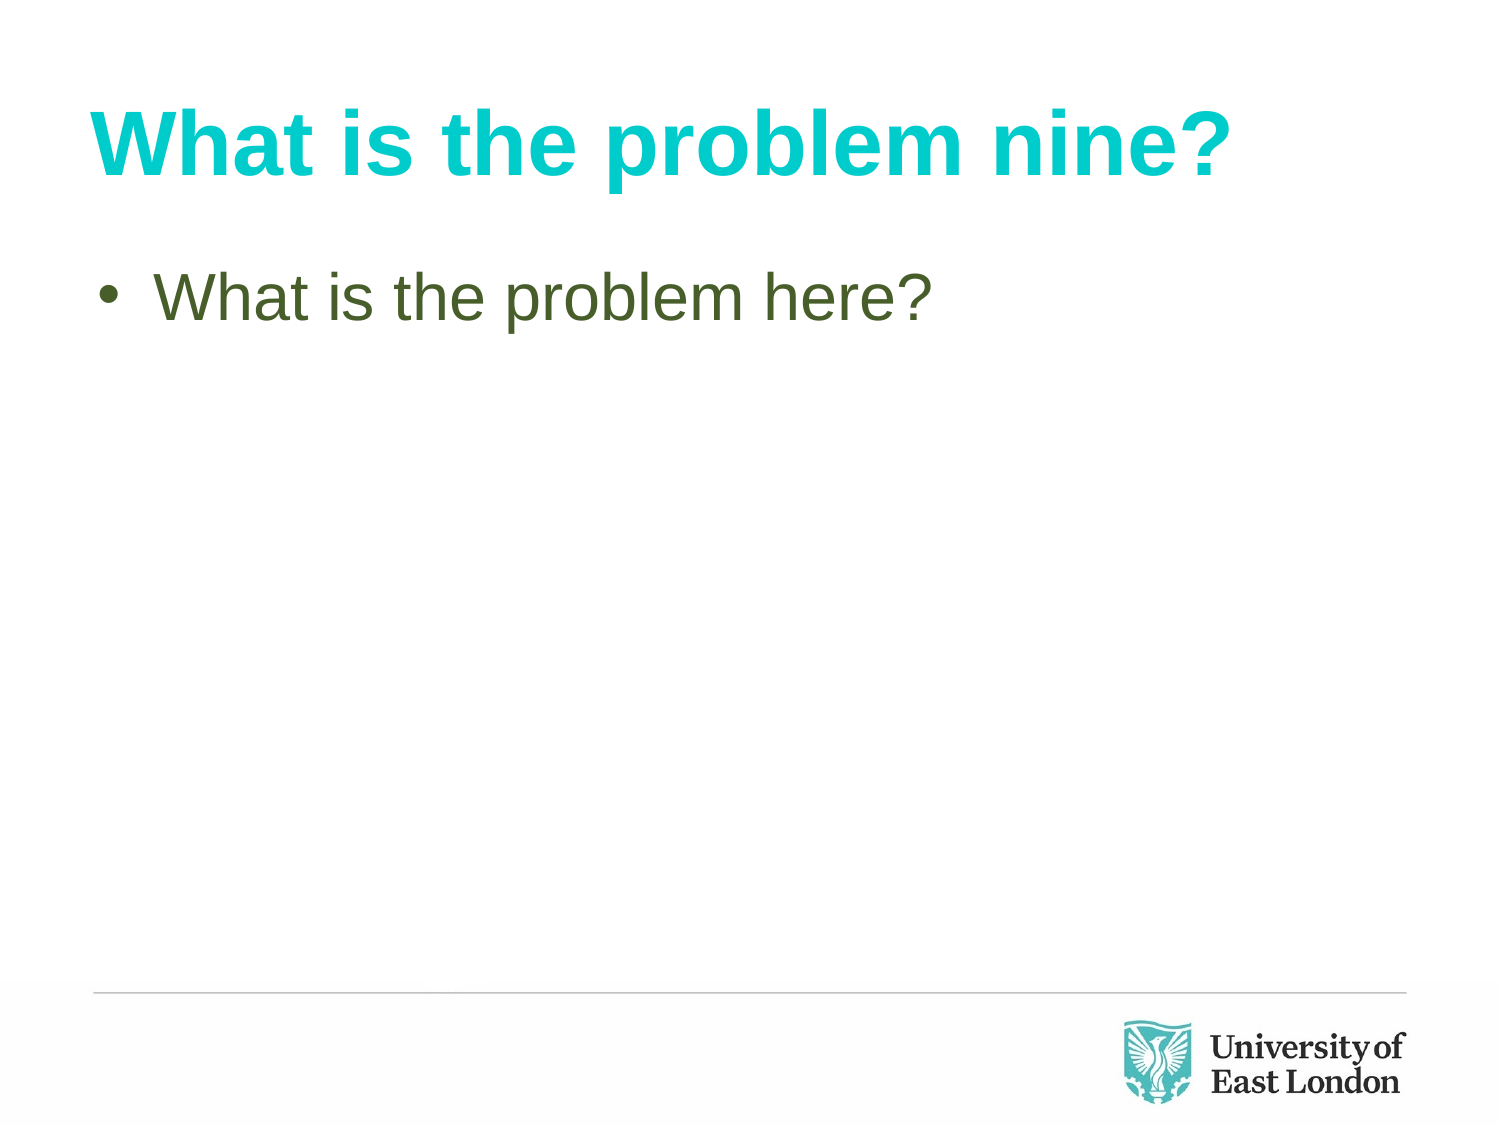

# What is the problem nine?
What is the problem here?